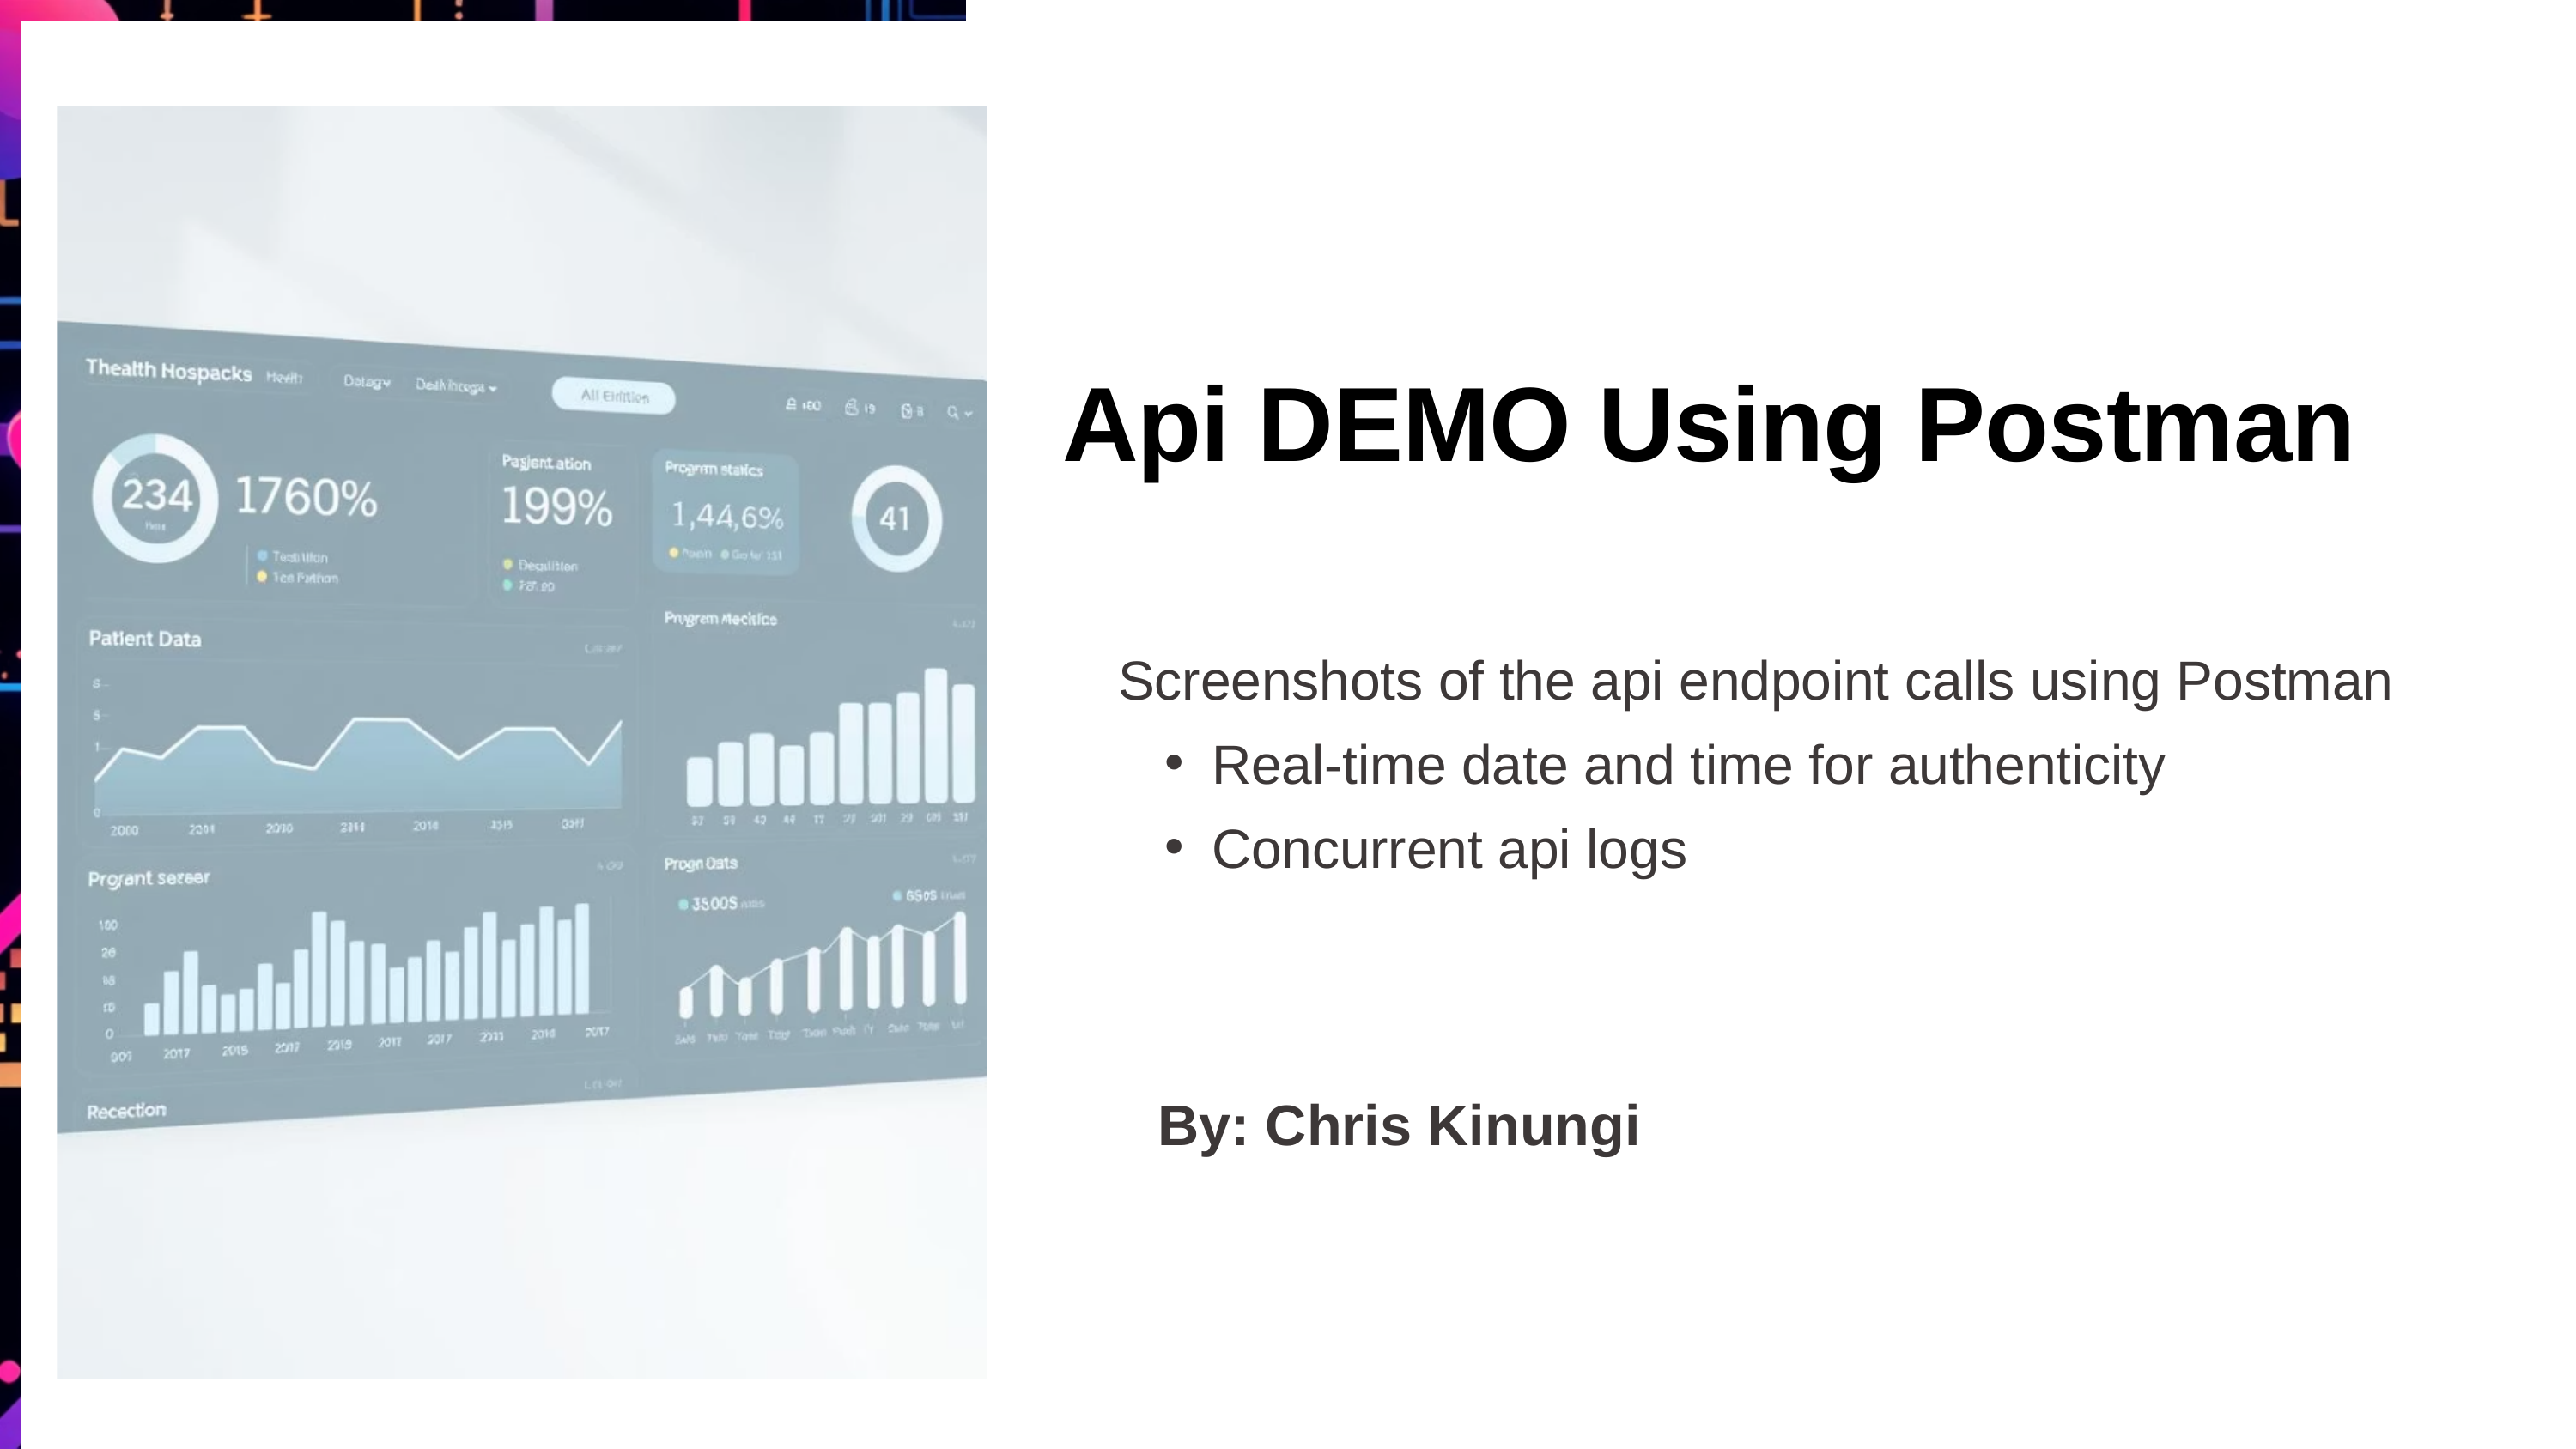

API Design & Implementation

Api DEMO Using Postman

Client Management

Screenshots of the api endpoint calls using Postman
Real-time date and time for authenticity
Concurrent api logs

Register and list clients.

Program Management

Add and list programs.

Enrollment Management

Enroll clients and track participation.

By: Chris Kinungi

Documented with OpenAPI for easy access.